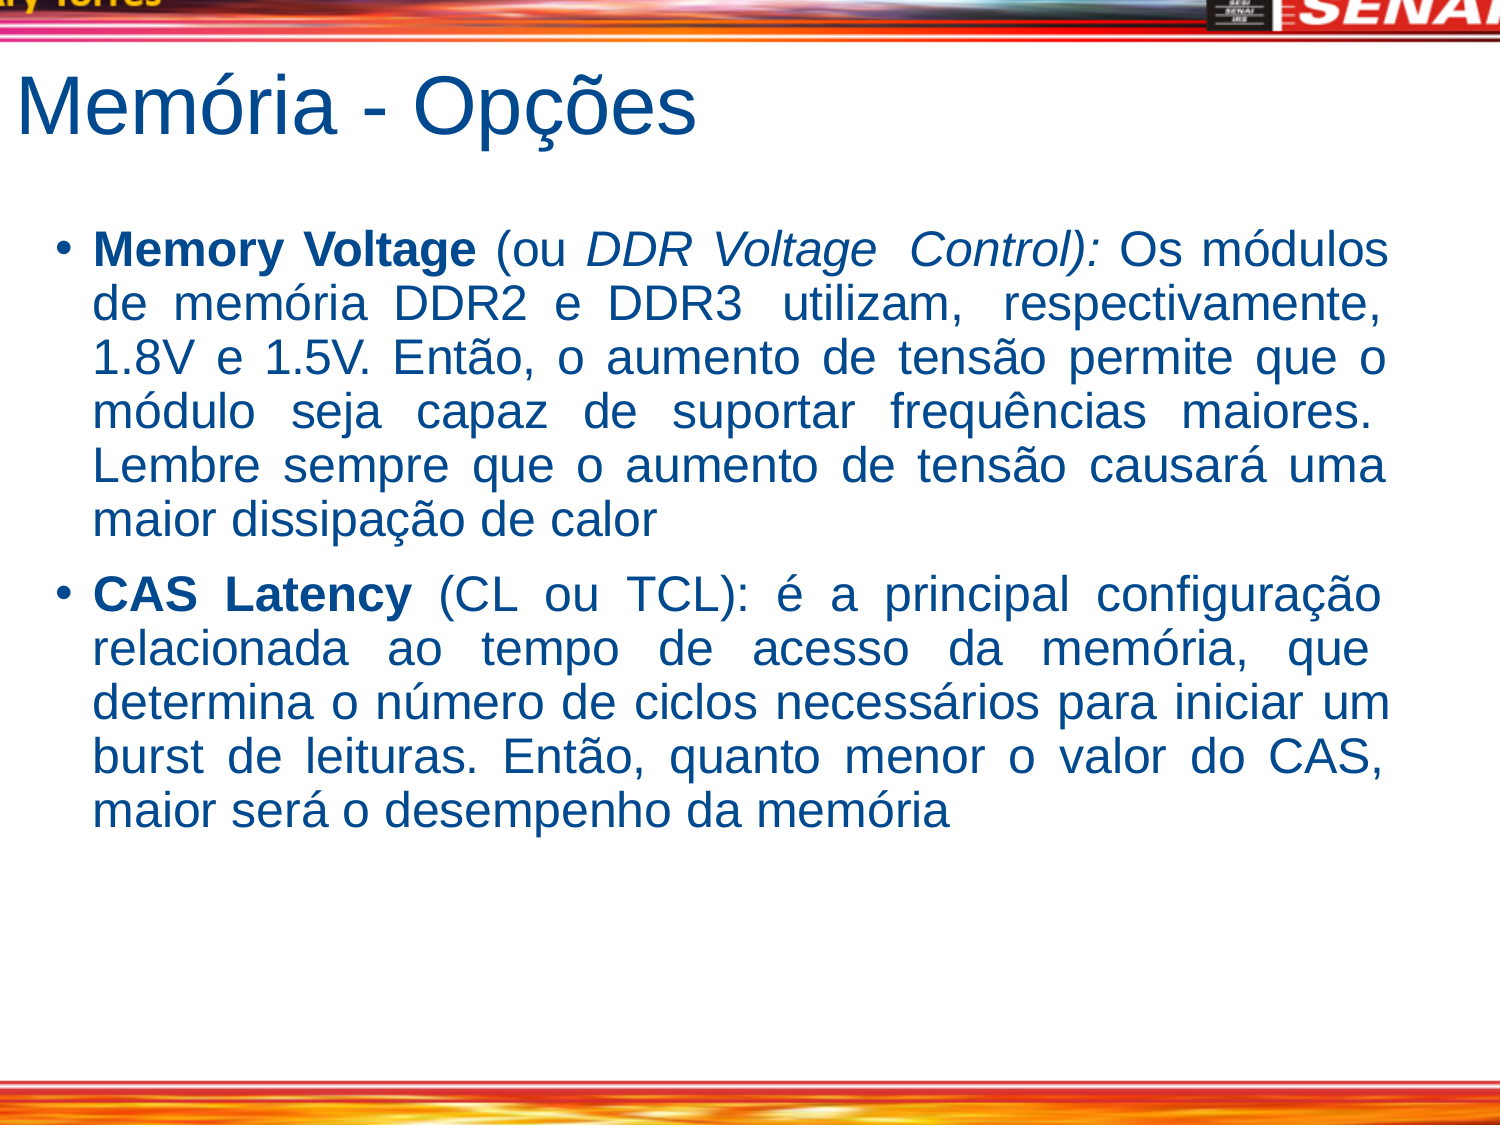

# Memória - Opções
Memory Voltage (ou DDR Voltage Control): Os módulos  de memória DDR2 e DDR3 utilizam, respectivamente,  1.8V e 1.5V. Então, o aumento de tensão permite que o  módulo seja capaz de suportar frequências maiores.  Lembre sempre que o aumento de tensão causará uma  maior dissipação de calor
CAS Latency (CL ou TCL): é a principal configuração  relacionada ao tempo de acesso da memória, que  determina o número de ciclos necessários para iniciar um  burst de leituras. Então, quanto menor o valor do CAS,  maior será o desempenho da memória